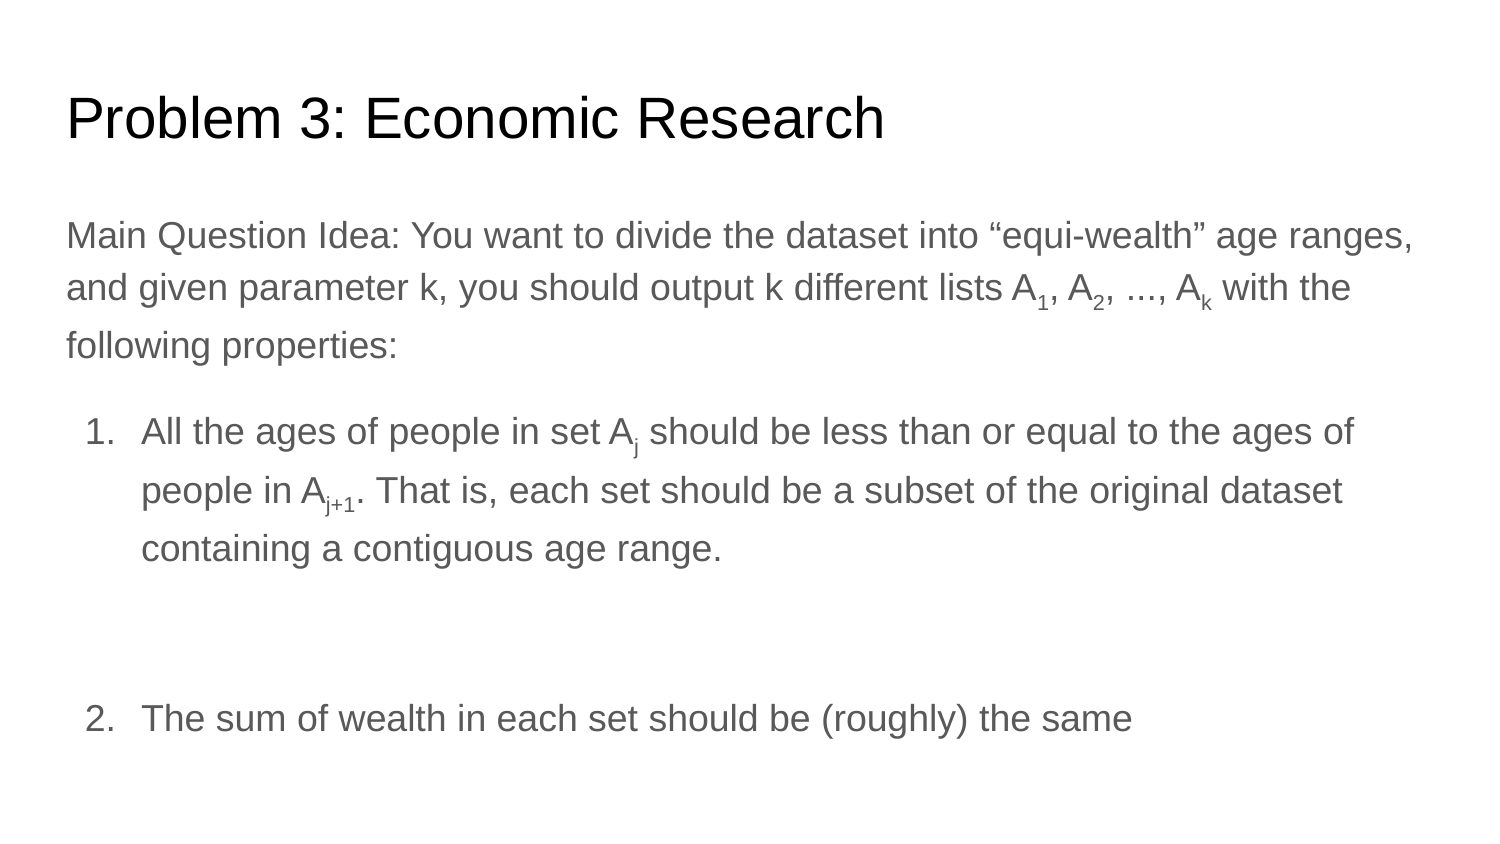

# Problem 3: Economic Research

Main Question Idea: You want to divide the dataset into “equi-wealth” age ranges, and given parameter k, you should output k different lists A1, A2, ..., Ak with the following properties:
All the ages of people in set Aj should be less than or equal to the ages of people in Aj+1. That is, each set should be a subset of the original dataset containing a contiguous age range.

The sum of wealth in each set should be (roughly) the same